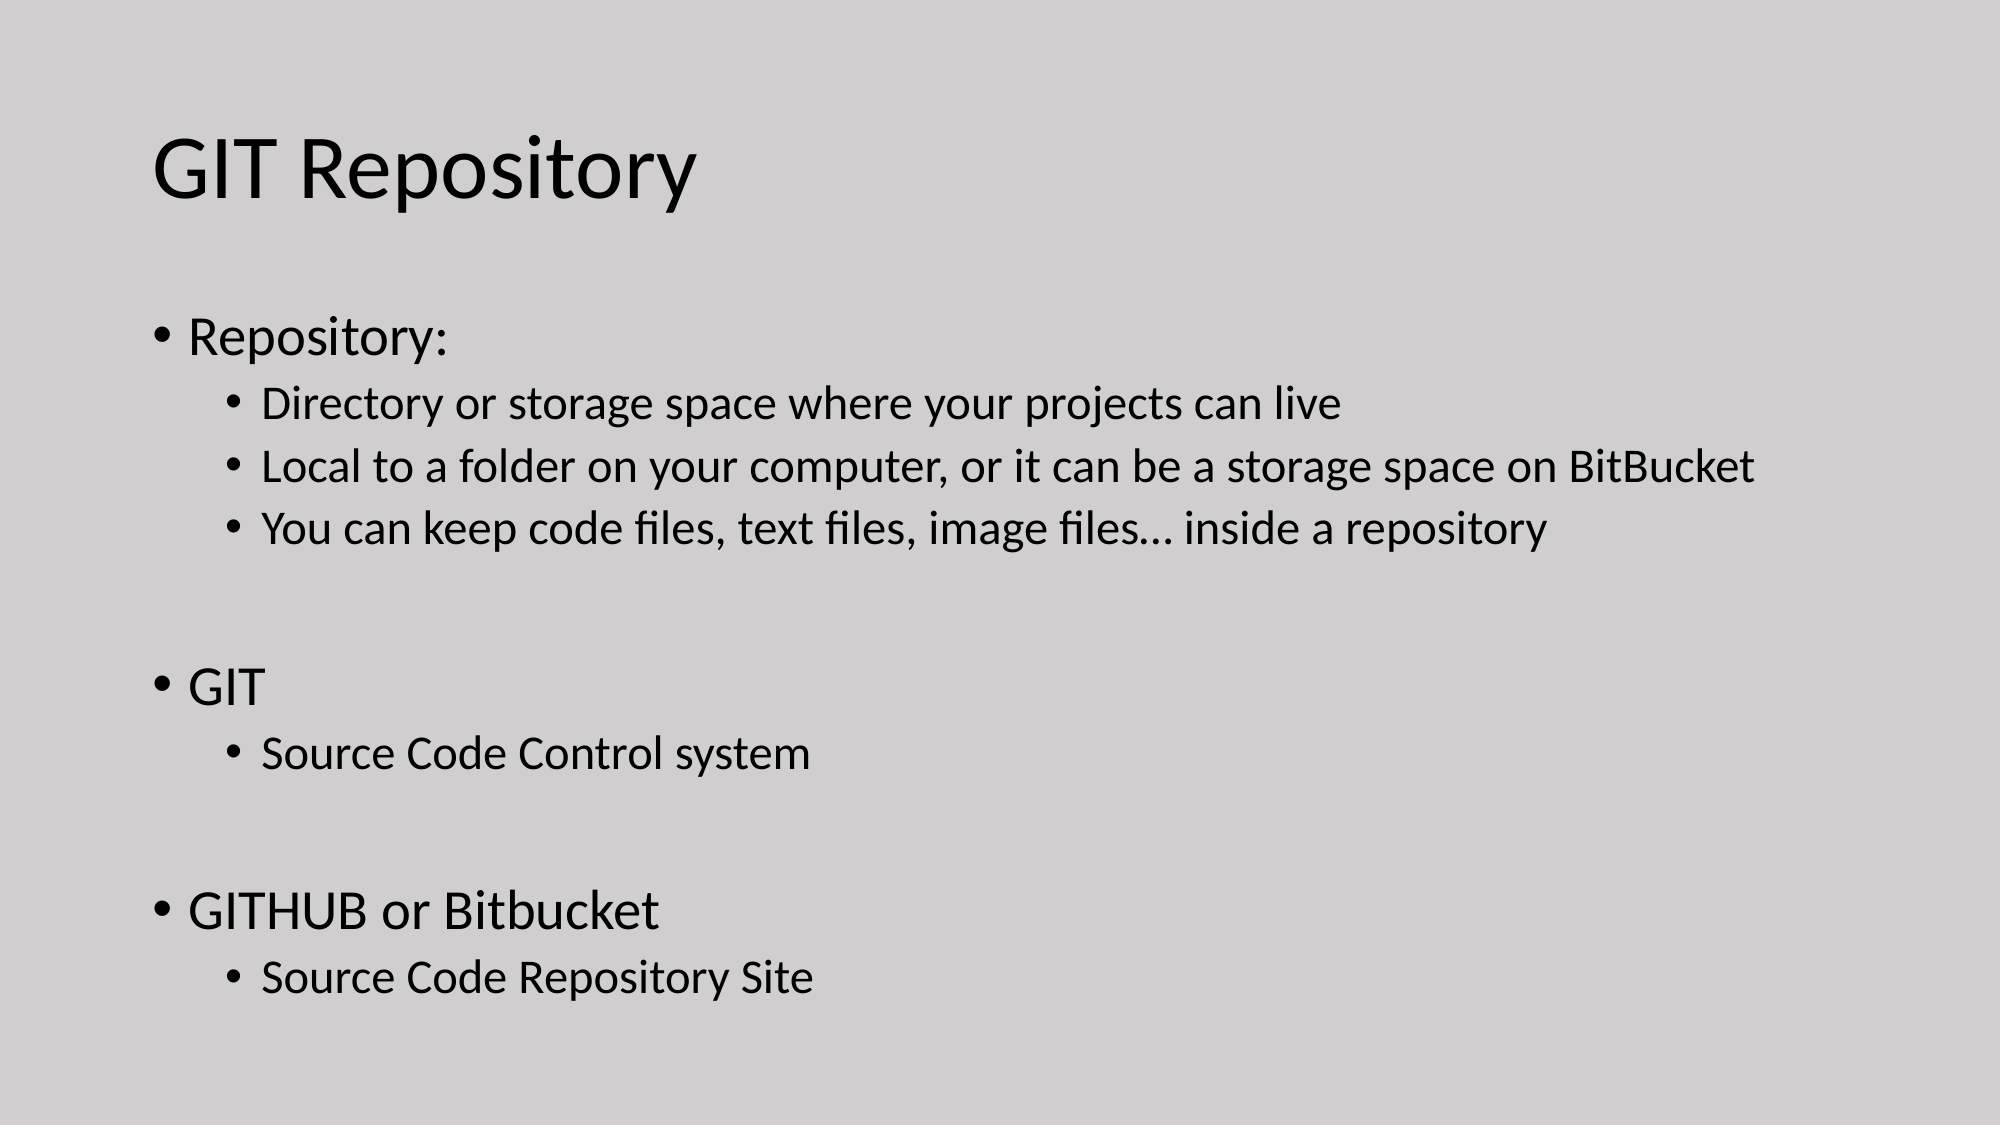

# GIT Repository
Repository:
Directory or storage space where your projects can live
Local to a folder on your computer, or it can be a storage space on BitBucket
You can keep code files, text files, image files… inside a repository

GIT
Source Code Control system

GITHUB or Bitbucket
Source Code Repository Site